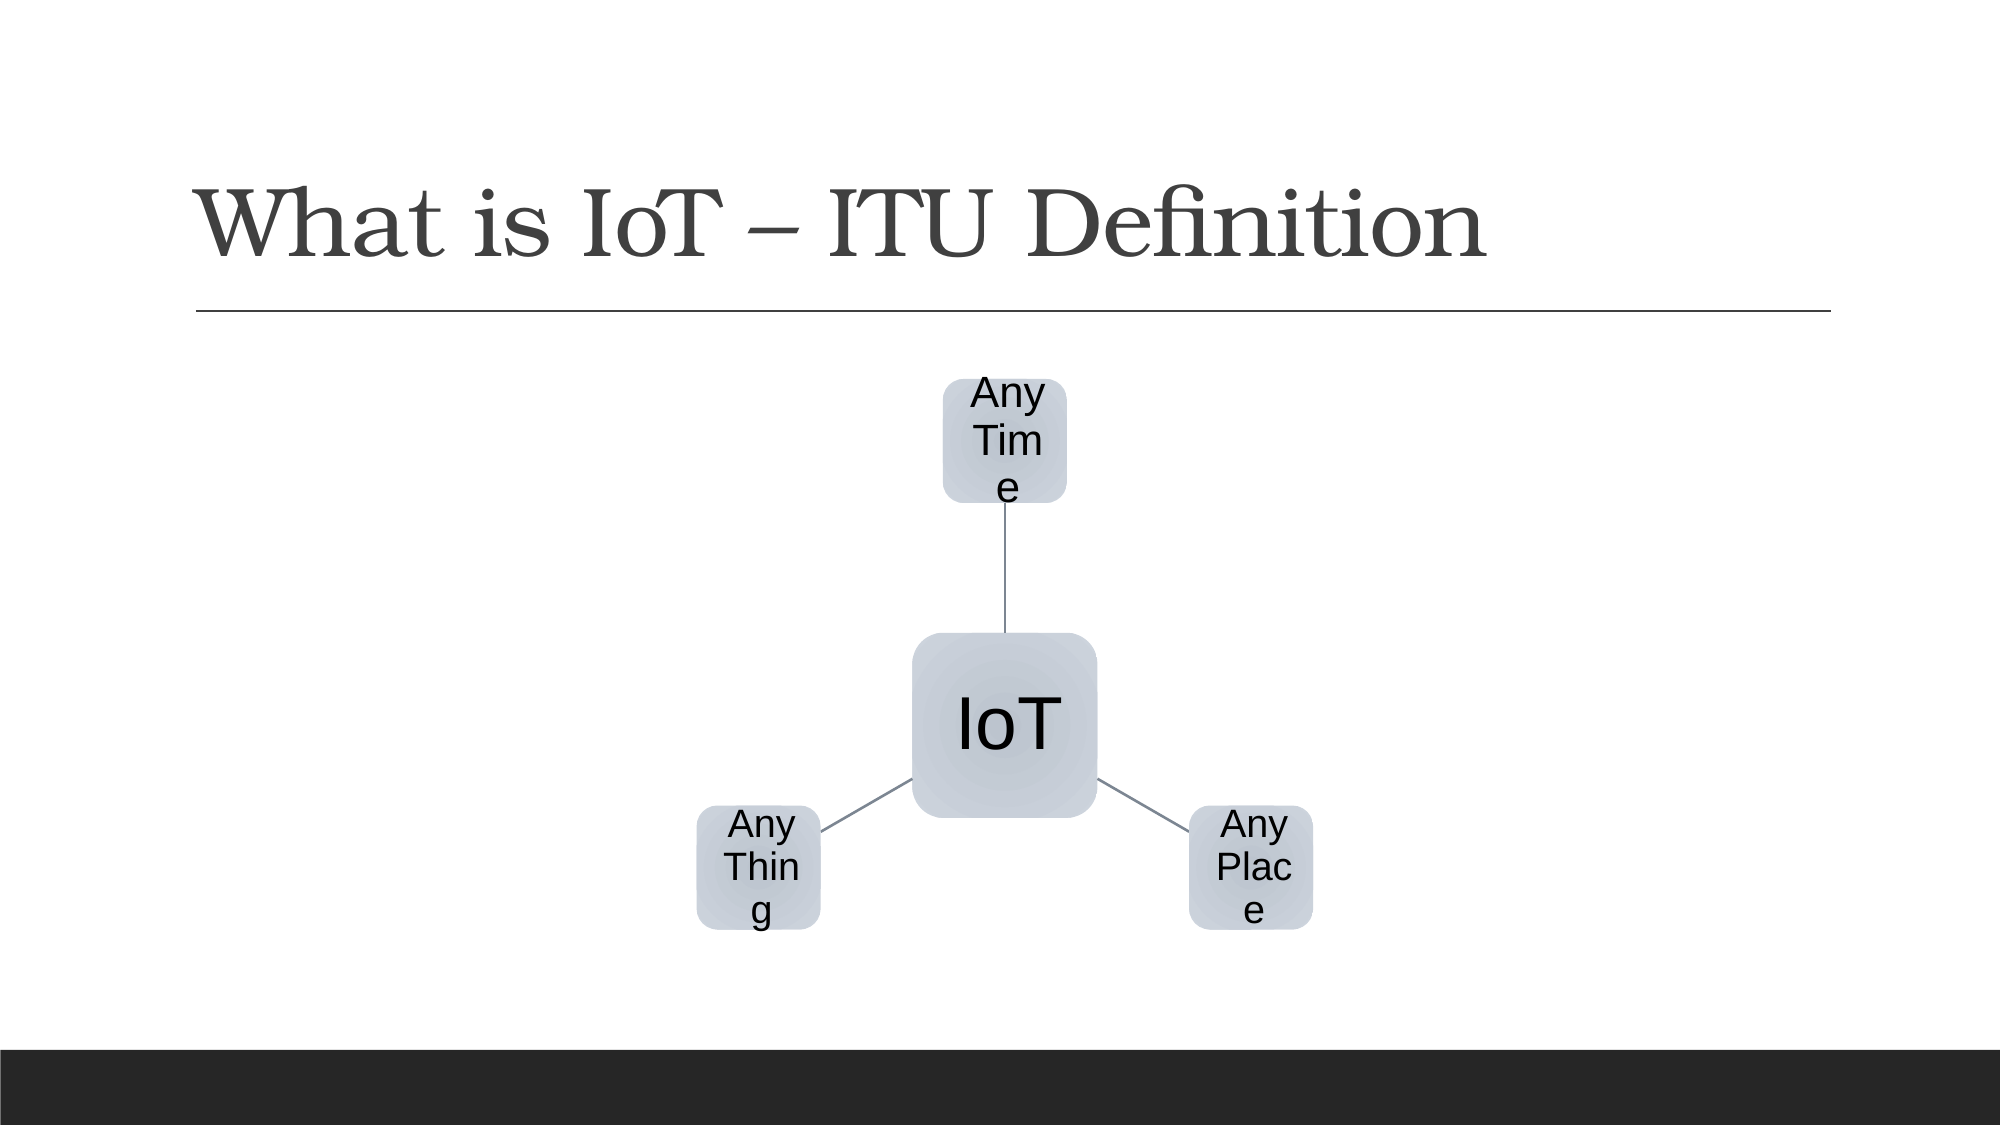

# What is IoT – ITU Definition
IoT
Any Time
Any Place
Any Thing